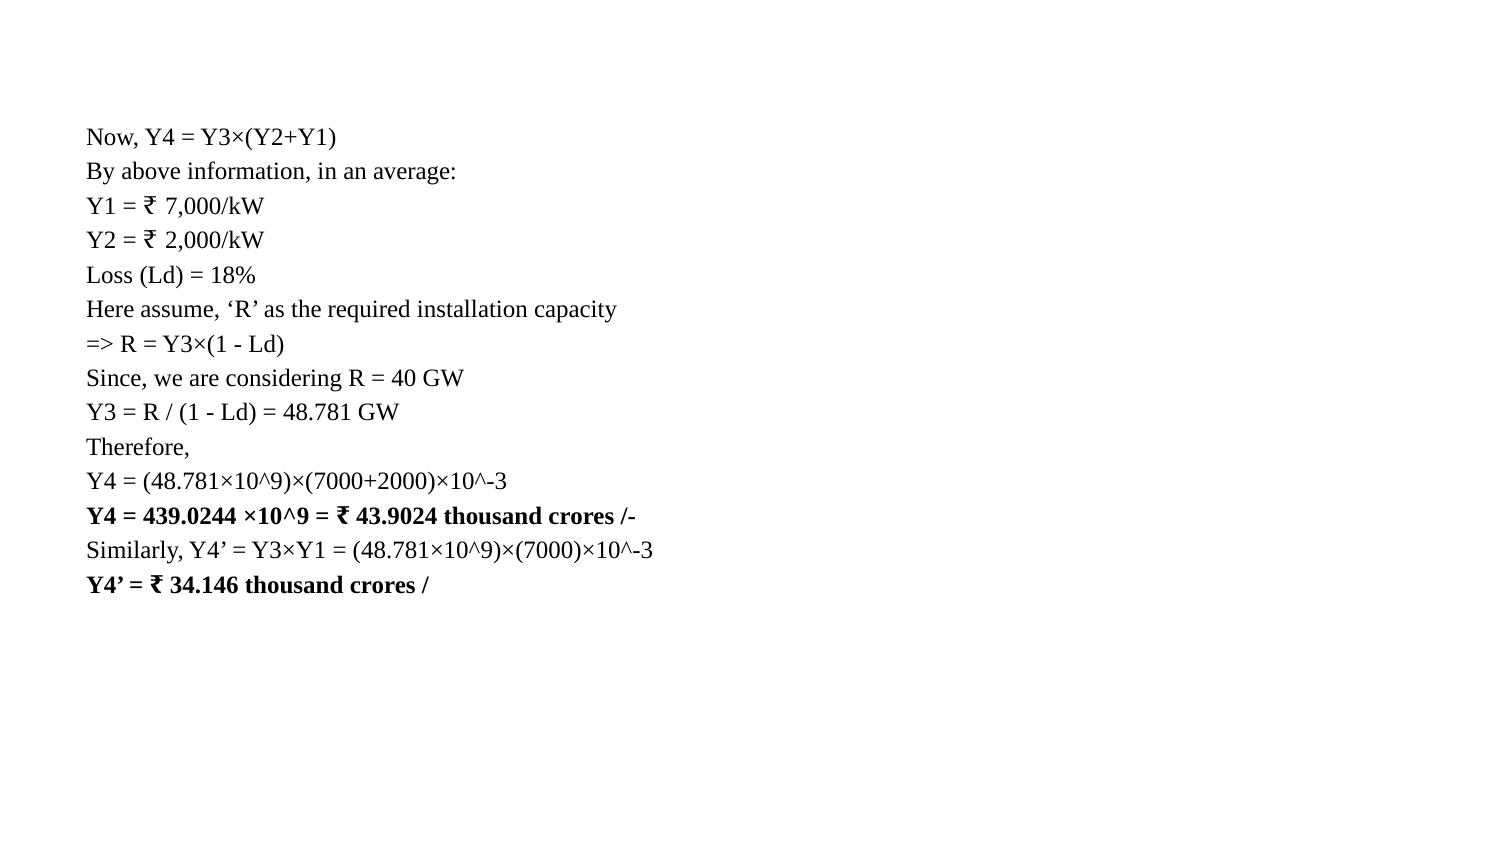

Now, Y4 = Y3×(Y2+Y1)
By above information, in an average:
Y1 = ₹ 7,000/kW
Y2 = ₹ 2,000/kW
Loss (Ld) = 18%
Here assume, ‘R’ as the required installation capacity
=> R = Y3×(1 - Ld)
Since, we are considering R = 40 GW
Y3 = R / (1 - Ld) = 48.781 GW
Therefore,
Y4 = (48.781×10^9)×(7000+2000)×10^-3
Y4 = 439.0244 ×10^9 = ₹ 43.9024 thousand crores /-
Similarly, Y4’ = Y3×Y1 = (48.781×10^9)×(7000)×10^-3
Y4’ = ₹ 34.146 thousand crores /